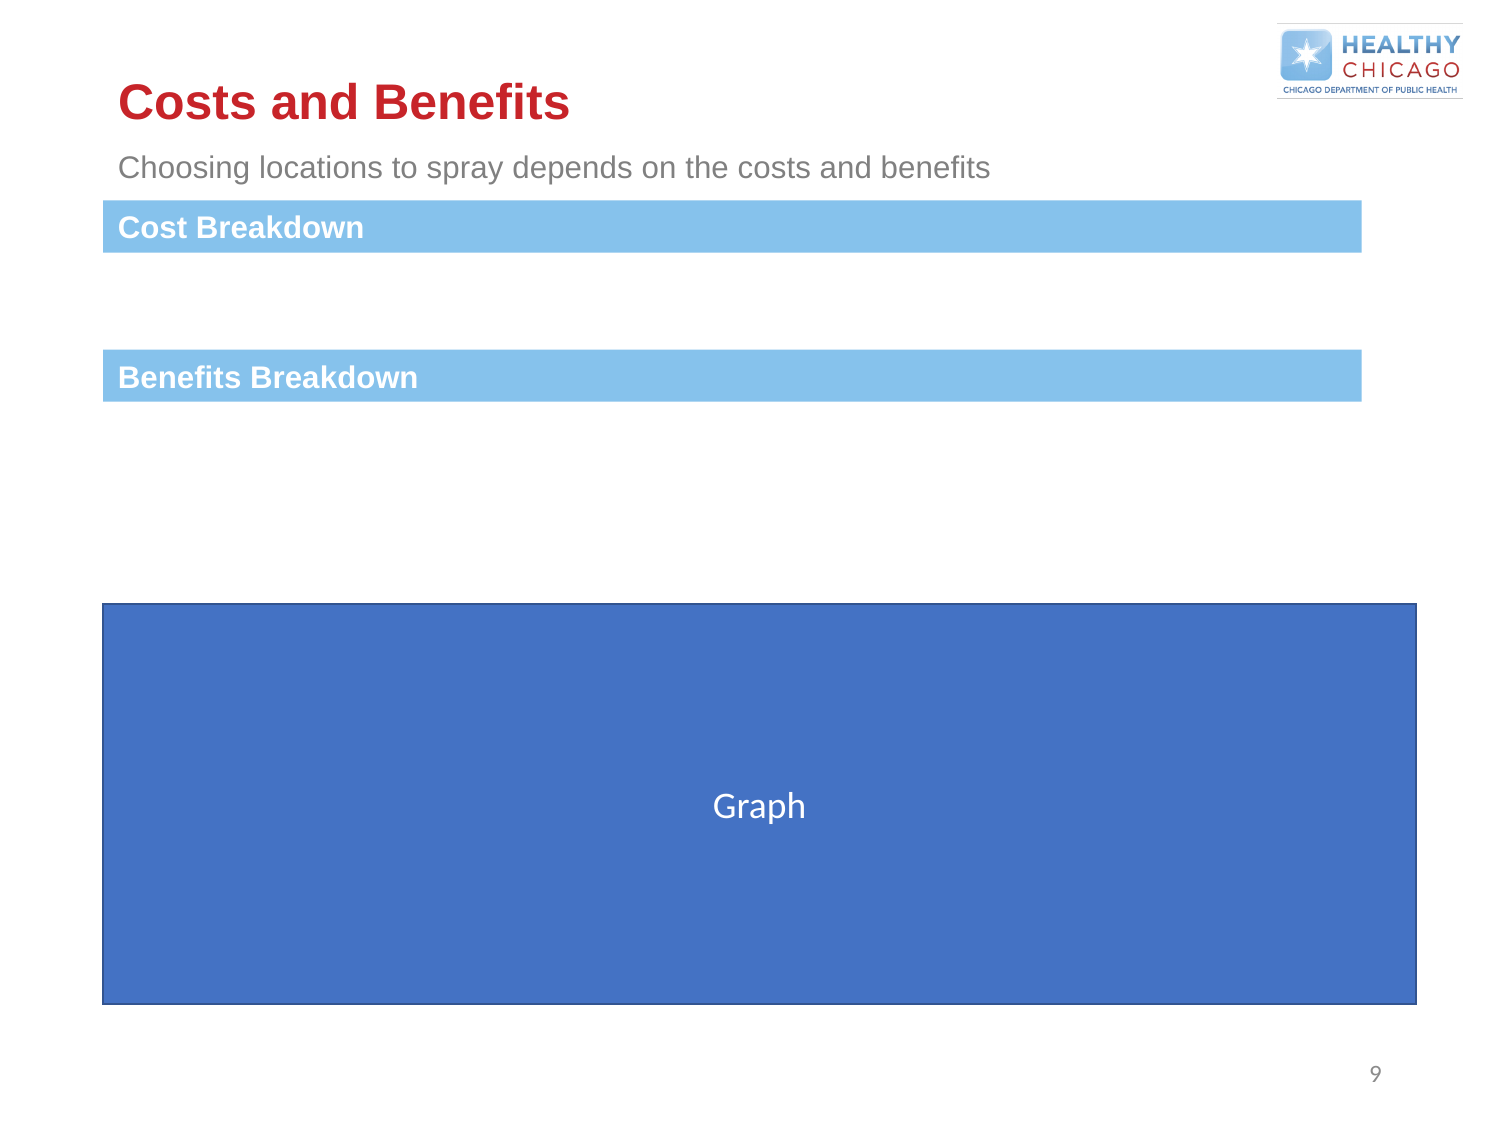

# Costs and Benefits
Choosing locations to spray depends on the costs and benefits
Cost Breakdown
Benefits Breakdown
Graph
9